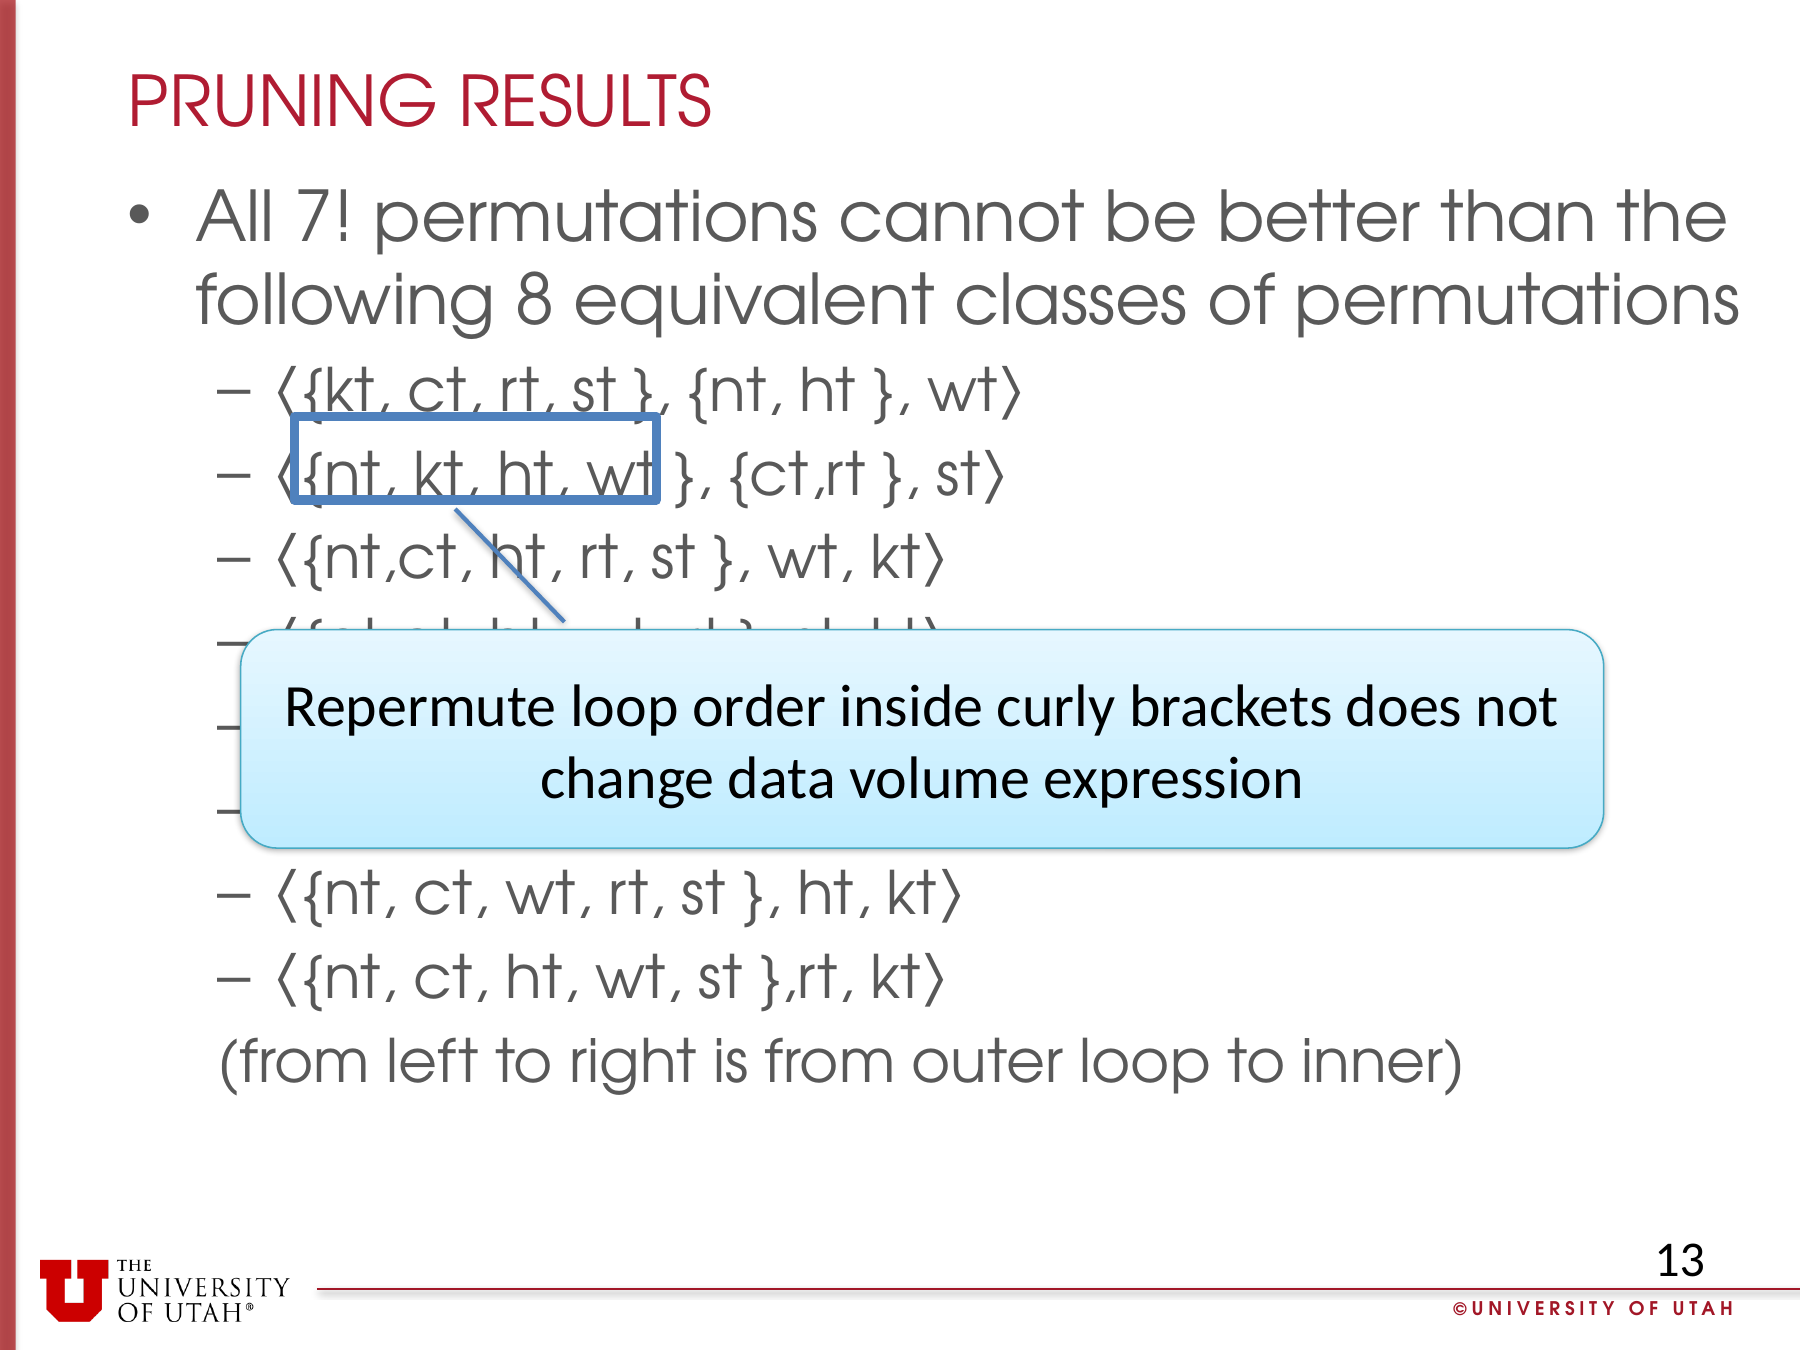

# Pruning results
All 7! permutations cannot be better than the following 8 equivalent classes of permutations
⟨{kt, ct, rt, st }, {nt, ht }, wt⟩
⟨{nt, kt, ht, wt }, {ct,rt }, st⟩
⟨{nt,ct, ht, rt, st }, wt, kt⟩
⟨{nt,ct, ht, wt, rt }, st, kt⟩
⟨{kt, ct, rt, st }, {nt, wt }, ht⟩
⟨{nt, kt, ht, wt }, {ct, st }, rt⟩
⟨{nt, ct, wt, rt, st }, ht, kt⟩
⟨{nt, ct, ht, wt, st },rt, kt⟩
(from left to right is from outer loop to inner)

Repermute loop order inside curly brackets does not change data volume expression